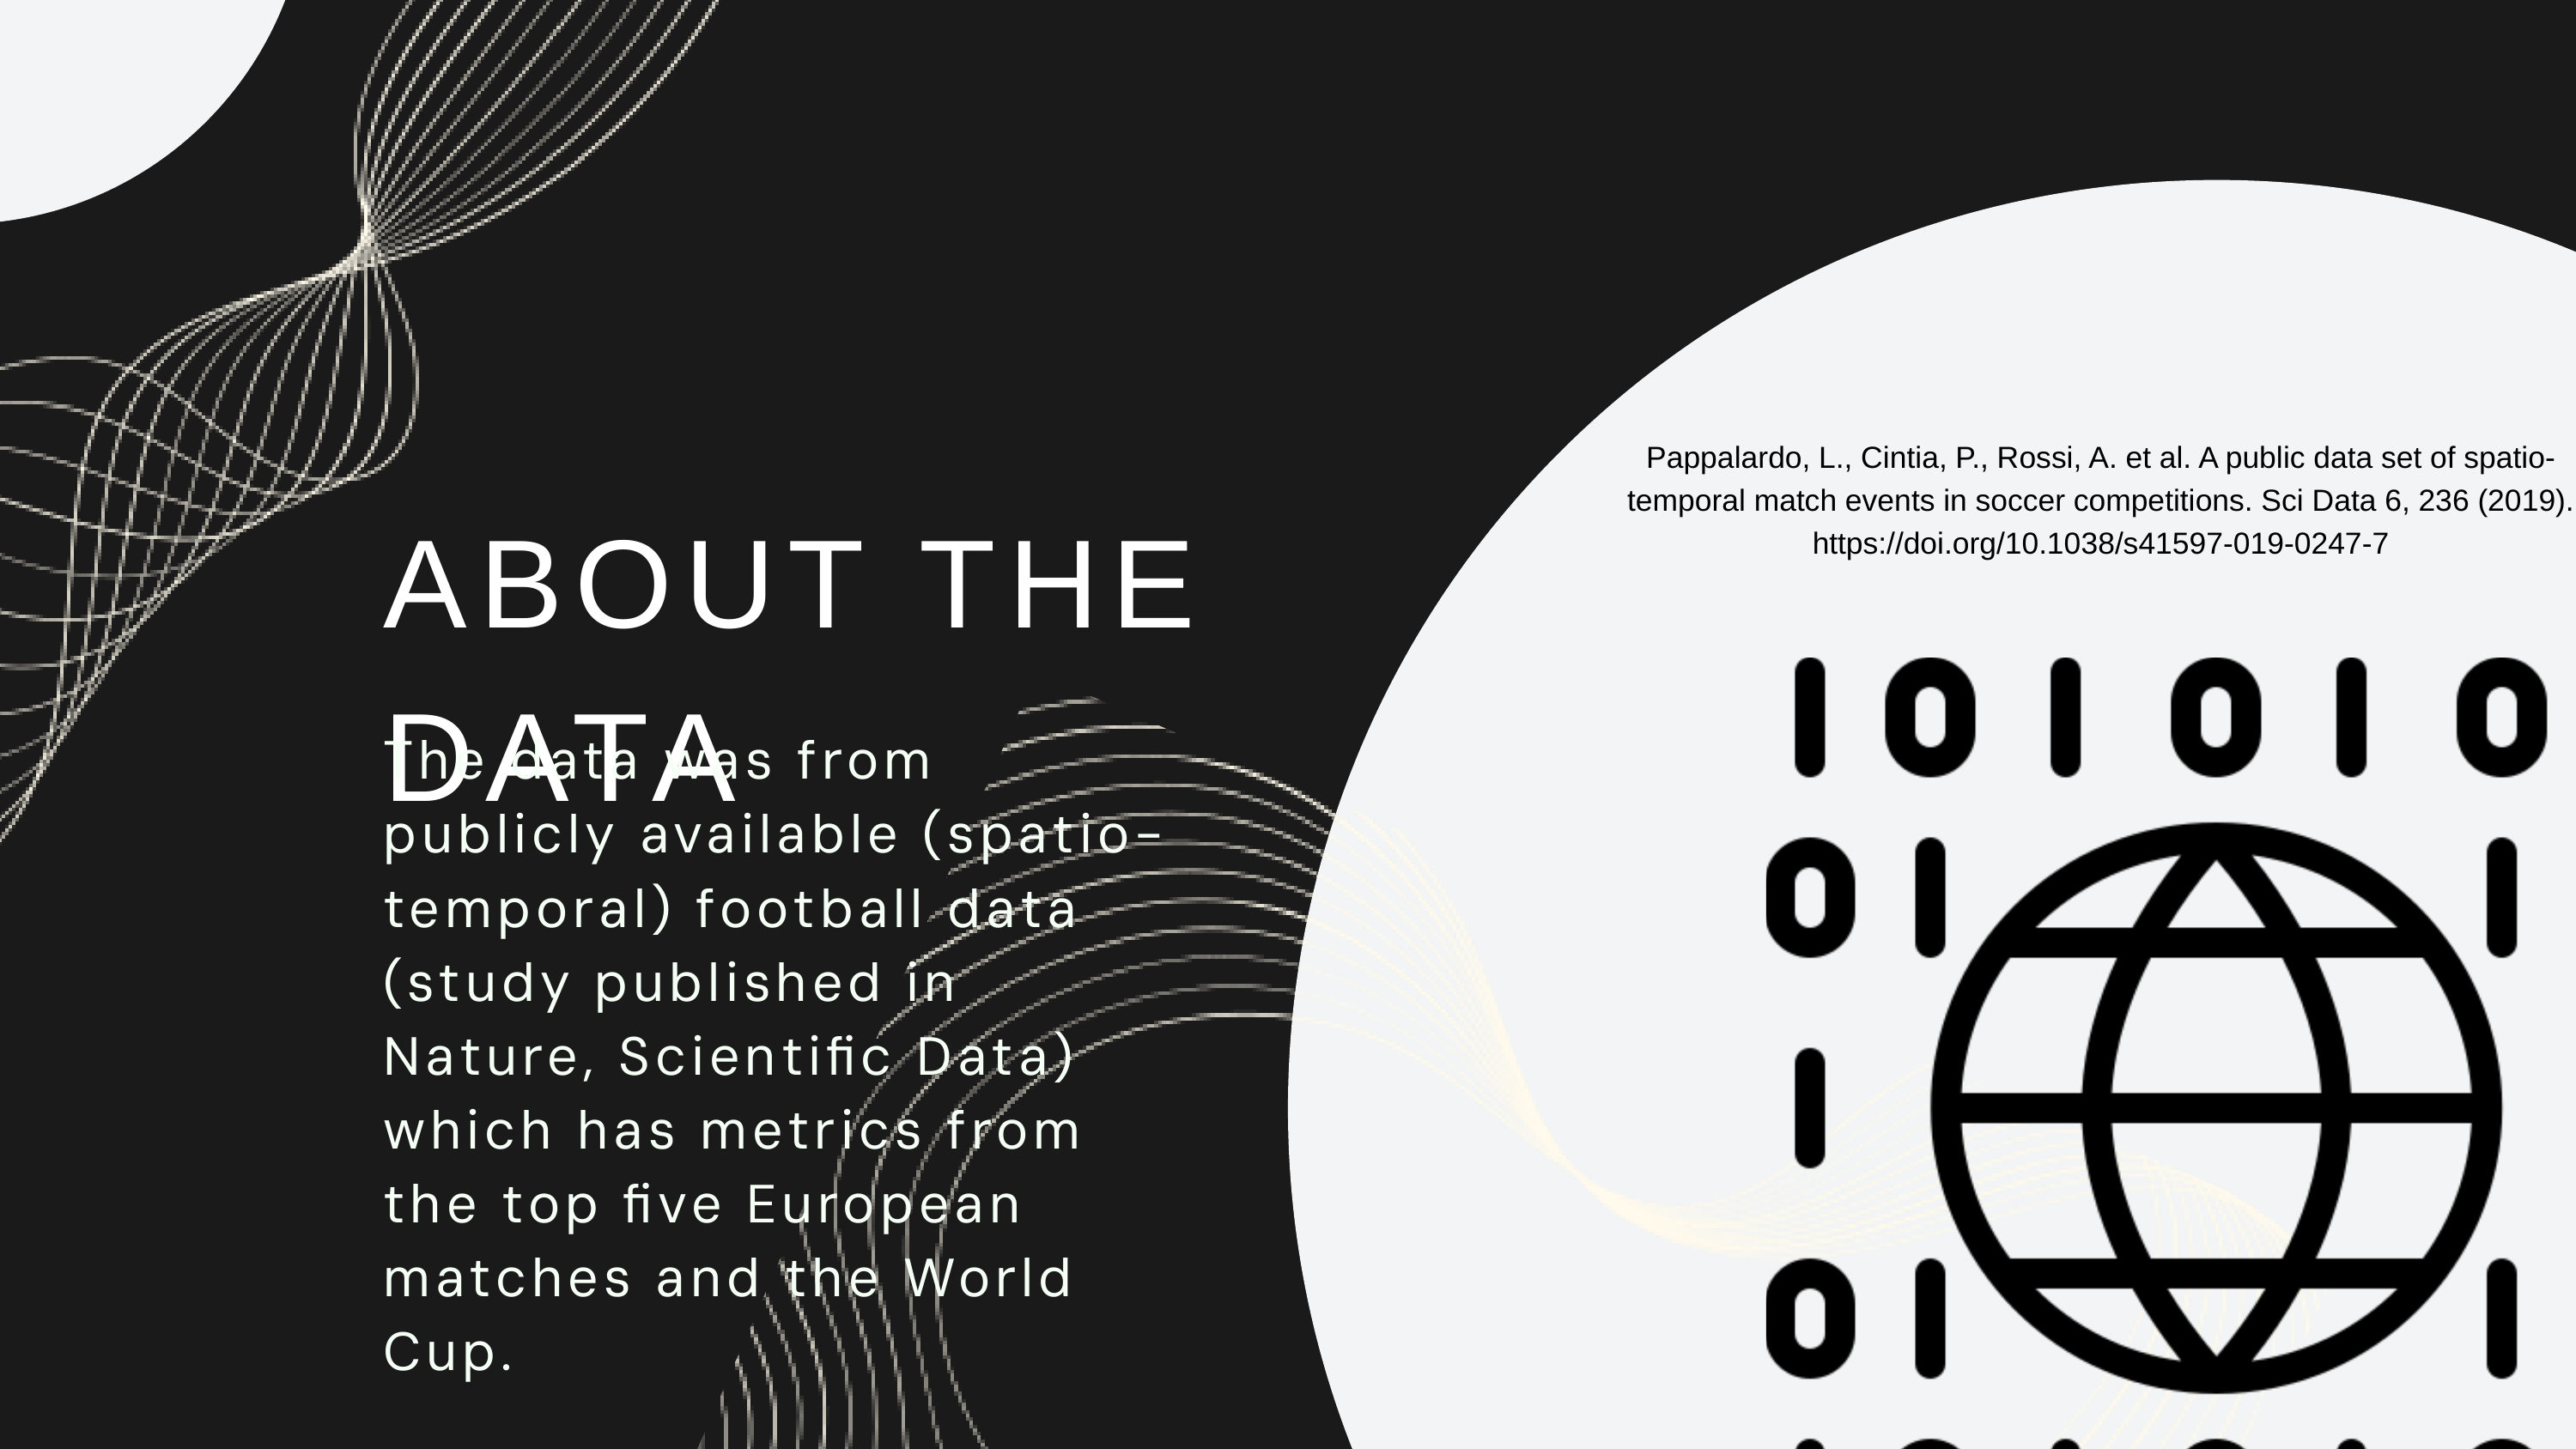

Pappalardo, L., Cintia, P., Rossi, A. et al. A public data set of spatio-temporal match events in soccer competitions. Sci Data 6, 236 (2019). https://doi.org/10.1038/s41597-019-0247-7
ABOUT THE DATA

The data was from publicly available (spatio-temporal) football data (study published in Nature, Scientific Data) which has metrics from the top five European matches and the World Cup.